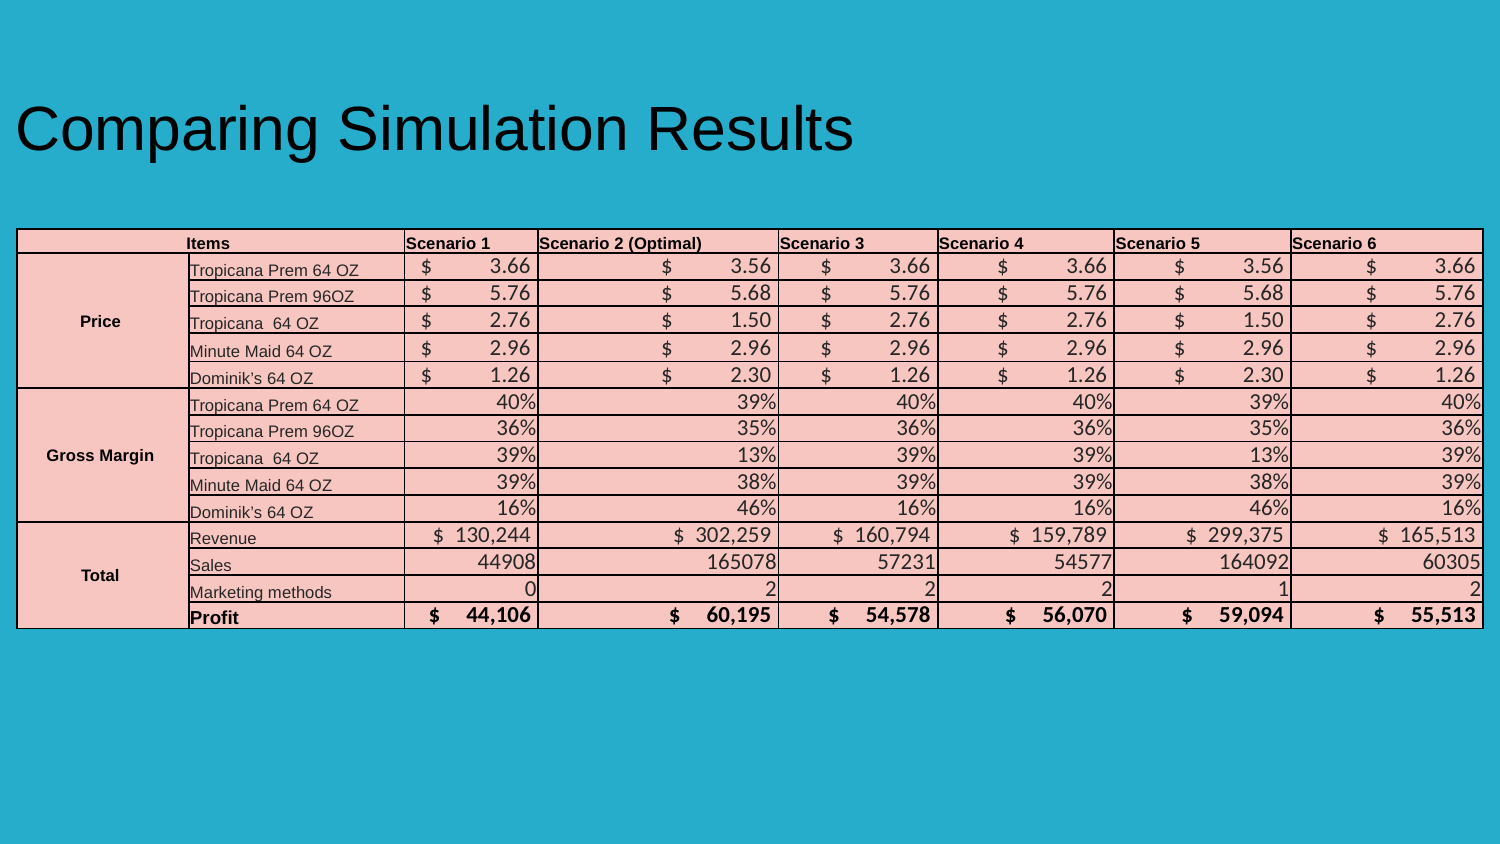

Comparing Simulation Results
| Items |  | Scenario 1 | Scenario 2 (Optimal) | Scenario 3 | Scenario 4 | Scenario 5 | Scenario 6 |
| --- | --- | --- | --- | --- | --- | --- | --- |
| Price | Tropicana Prem 64 OZ​ | $ 3.66 | $ 3.56 | $ 3.66 | $ 3.66 | $ 3.56 | $ 3.66 |
|  | Tropicana Prem 96OZ​ | $ 5.76 | $ 5.68 | $ 5.76 | $ 5.76 | $ 5.68 | $ 5.76 |
|  | Tropicana  64 OZ​ | $ 2.76 | $ 1.50 | $ 2.76 | $ 2.76 | $ 1.50 | $ 2.76 |
|  | Minute Maid 64 OZ​ | $ 2.96 | $ 2.96 | $ 2.96 | $ 2.96 | $ 2.96 | $ 2.96 |
|  | Dominik’s 64 OZ​​ | $ 1.26 | $ 2.30 | $ 1.26 | $ 1.26 | $ 2.30 | $ 1.26 |
| Gross Margin | Tropicana Prem 64 OZ​ | 40% | 39% | 40% | 40% | 39% | 40% |
|  | Tropicana Prem 96OZ​ | 36% | 35% | 36% | 36% | 35% | 36% |
|  | Tropicana  64 OZ​ | 39% | 13% | 39% | 39% | 13% | 39% |
|  | Minute Maid 64 OZ​ | 39% | 38% | 39% | 39% | 38% | 39% |
|  | Dominik’s 64 OZ​​ | 16% | 46% | 16% | 16% | 46% | 16% |
| Total | Revenue | $ 130,244 | $ 302,259 | $ 160,794 | $ 159,789 | $ 299,375 | $ 165,513 |
|  | Sales | 44908 | 165078 | 57231 | 54577 | 164092 | 60305 |
|  | Marketing methods | 0 | 2 | 2 | 2 | 1 | 2 |
|  | Profit | $ 44,106 | $ 60,195 | $ 54,578 | $ 56,070 | $ 59,094 | $ 55,513 |